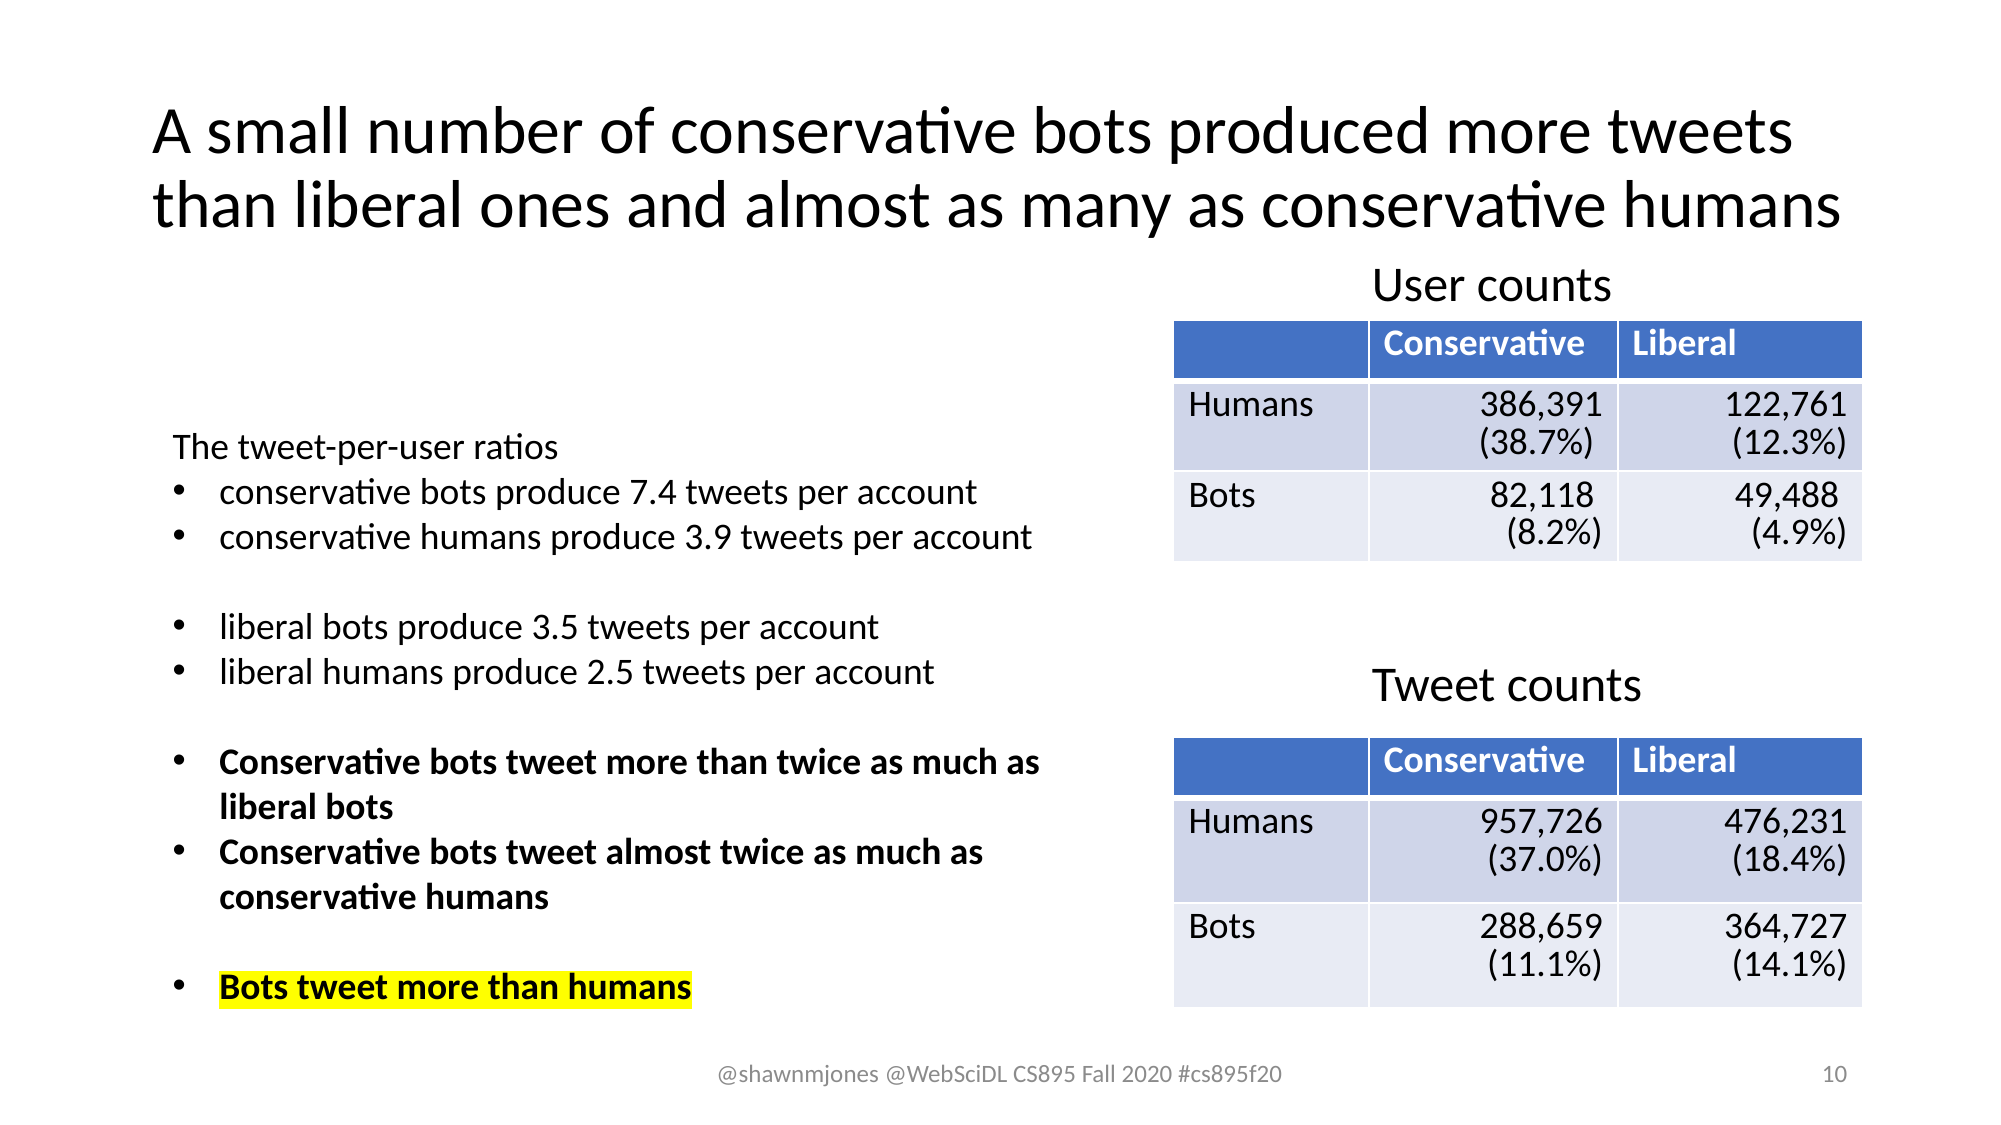

# A small number of conservative bots produced more tweets than liberal ones and almost as many as conservative humans
User counts
|  | Conservative | Liberal |
| --- | --- | --- |
| Humans | 386,391 (38.7%) | 122,761 (12.3%) |
| Bots | 82,118 (8.2%) | 49,488 (4.9%) |
The tweet-per-user ratios
conservative bots produce 7.4 tweets per account
conservative humans produce 3.9 tweets per account

liberal bots produce 3.5 tweets per account
liberal humans produce 2.5 tweets per account

Conservative bots tweet more than twice as much as liberal bots
Conservative bots tweet almost twice as much as conservative humans

Bots tweet more than humans
Tweet counts
|  | Conservative | Liberal |
| --- | --- | --- |
| Humans | 957,726 (37.0%) | 476,231 (18.4%) |
| Bots | 288,659 (11.1%) | 364,727 (14.1%) |
@shawnmjones @WebSciDL CS895 Fall 2020 #cs895f20
10